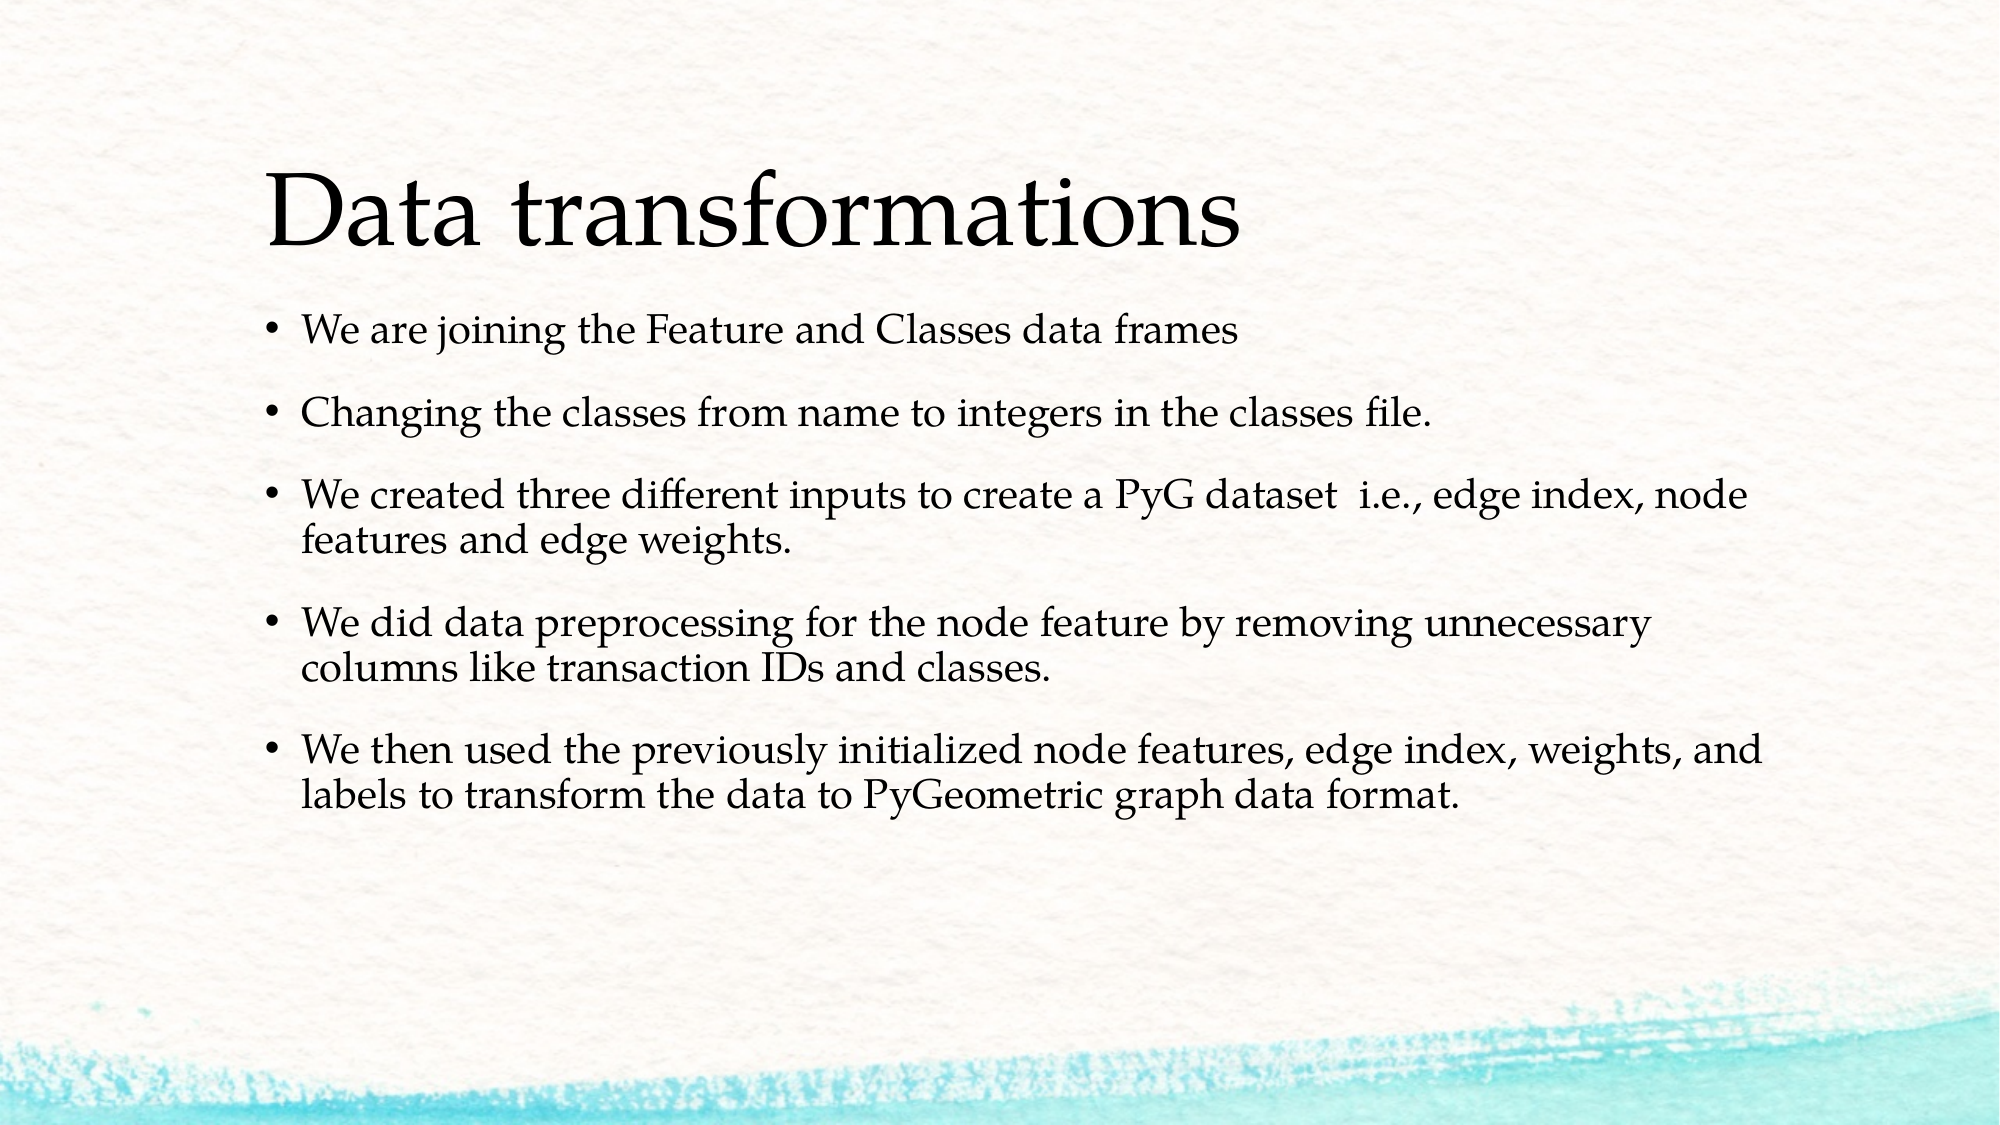

# Data transformations
We are joining the Feature and Classes data frames
Changing the classes from name to integers in the classes file.
We created three different inputs to create a PyG dataset  i.e., edge index, node features and edge weights.
We did data preprocessing for the node feature by removing unnecessary columns like transaction IDs and classes.
We then used the previously initialized node features, edge index, weights, and labels to transform the data to PyGeometric graph data format.